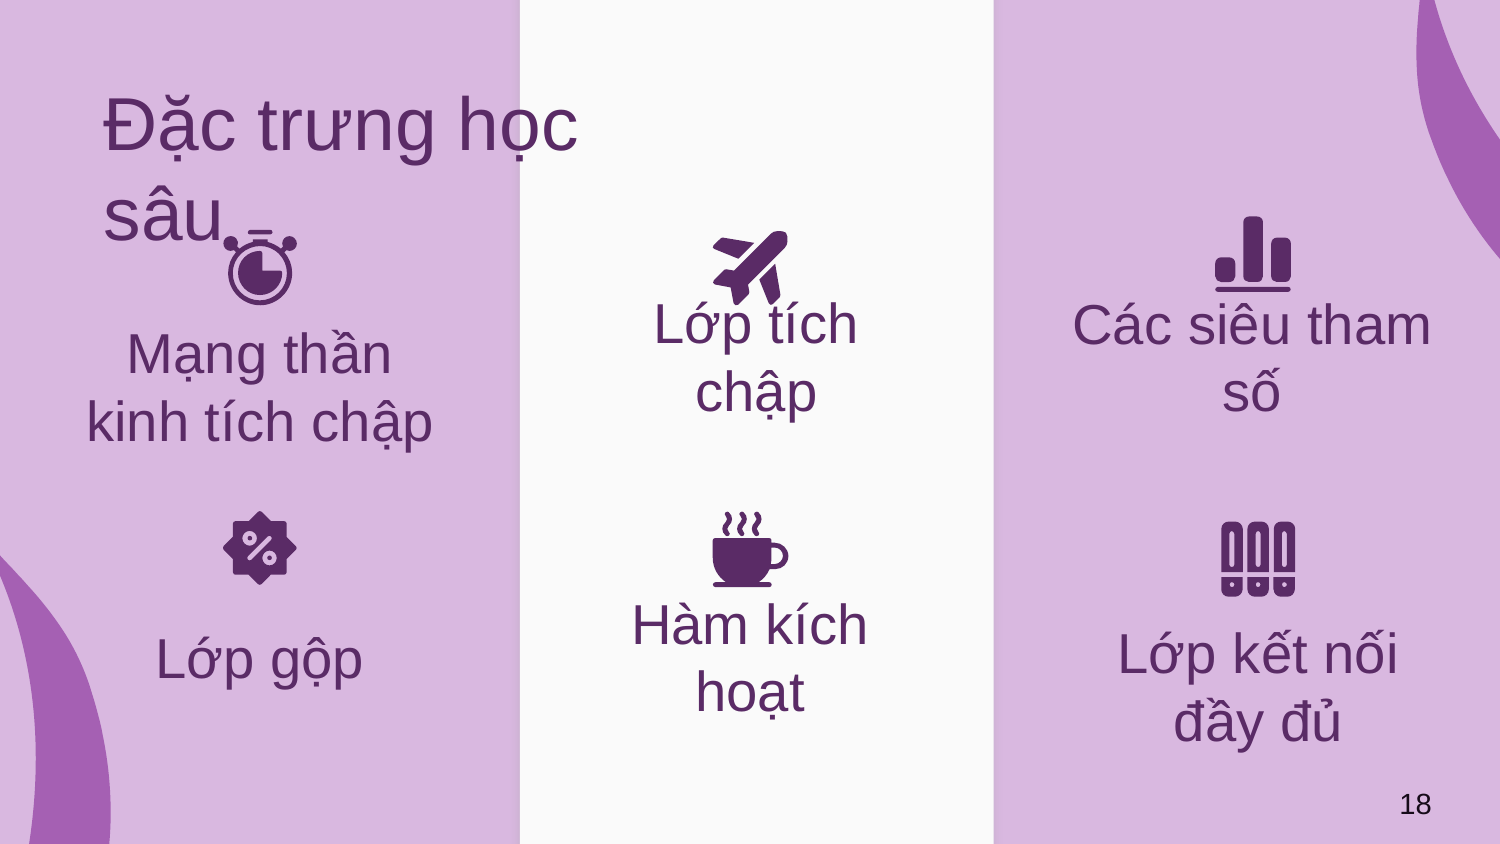

# Đặc trưng học sâu

Lớp tích chập
Các siêu tham số
Mạng thần kinh tích chập

Hàm kích hoạt
Lớp gộp
Lớp kết nối đầy đủ
18